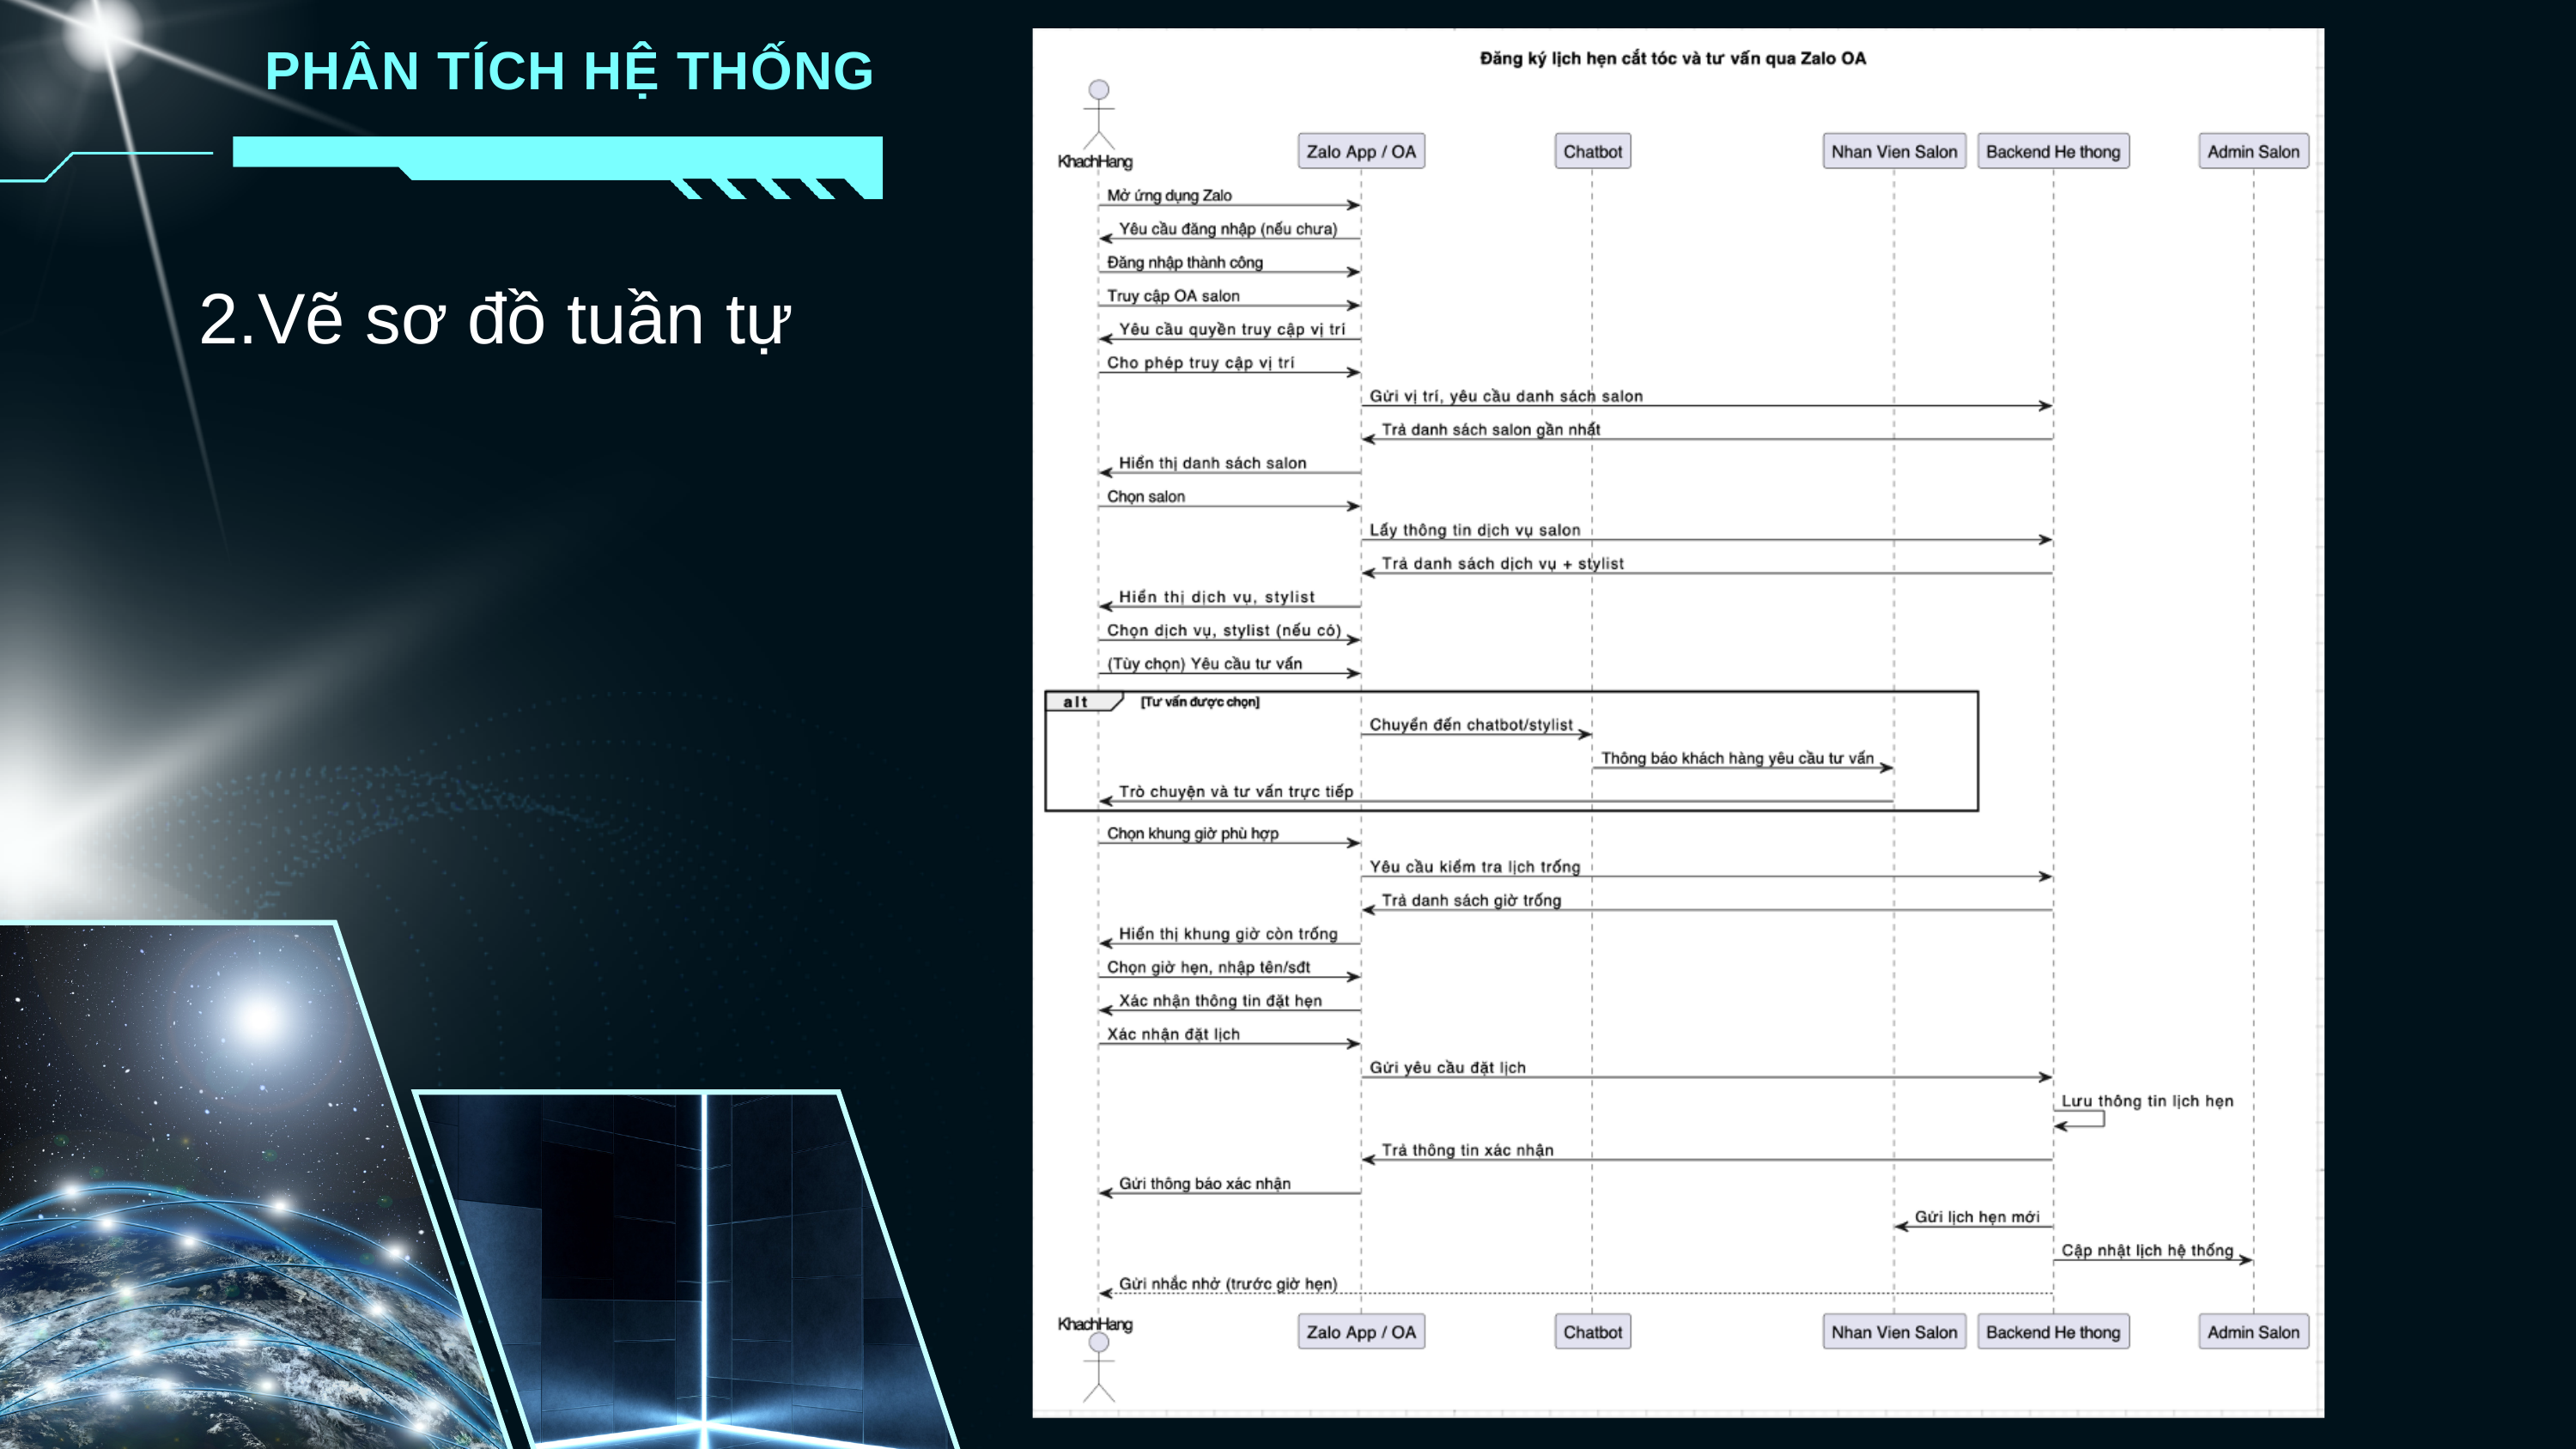

PHÂN TÍCH HỆ THỐNG

2.Vẽ sơ đồ tuần tự